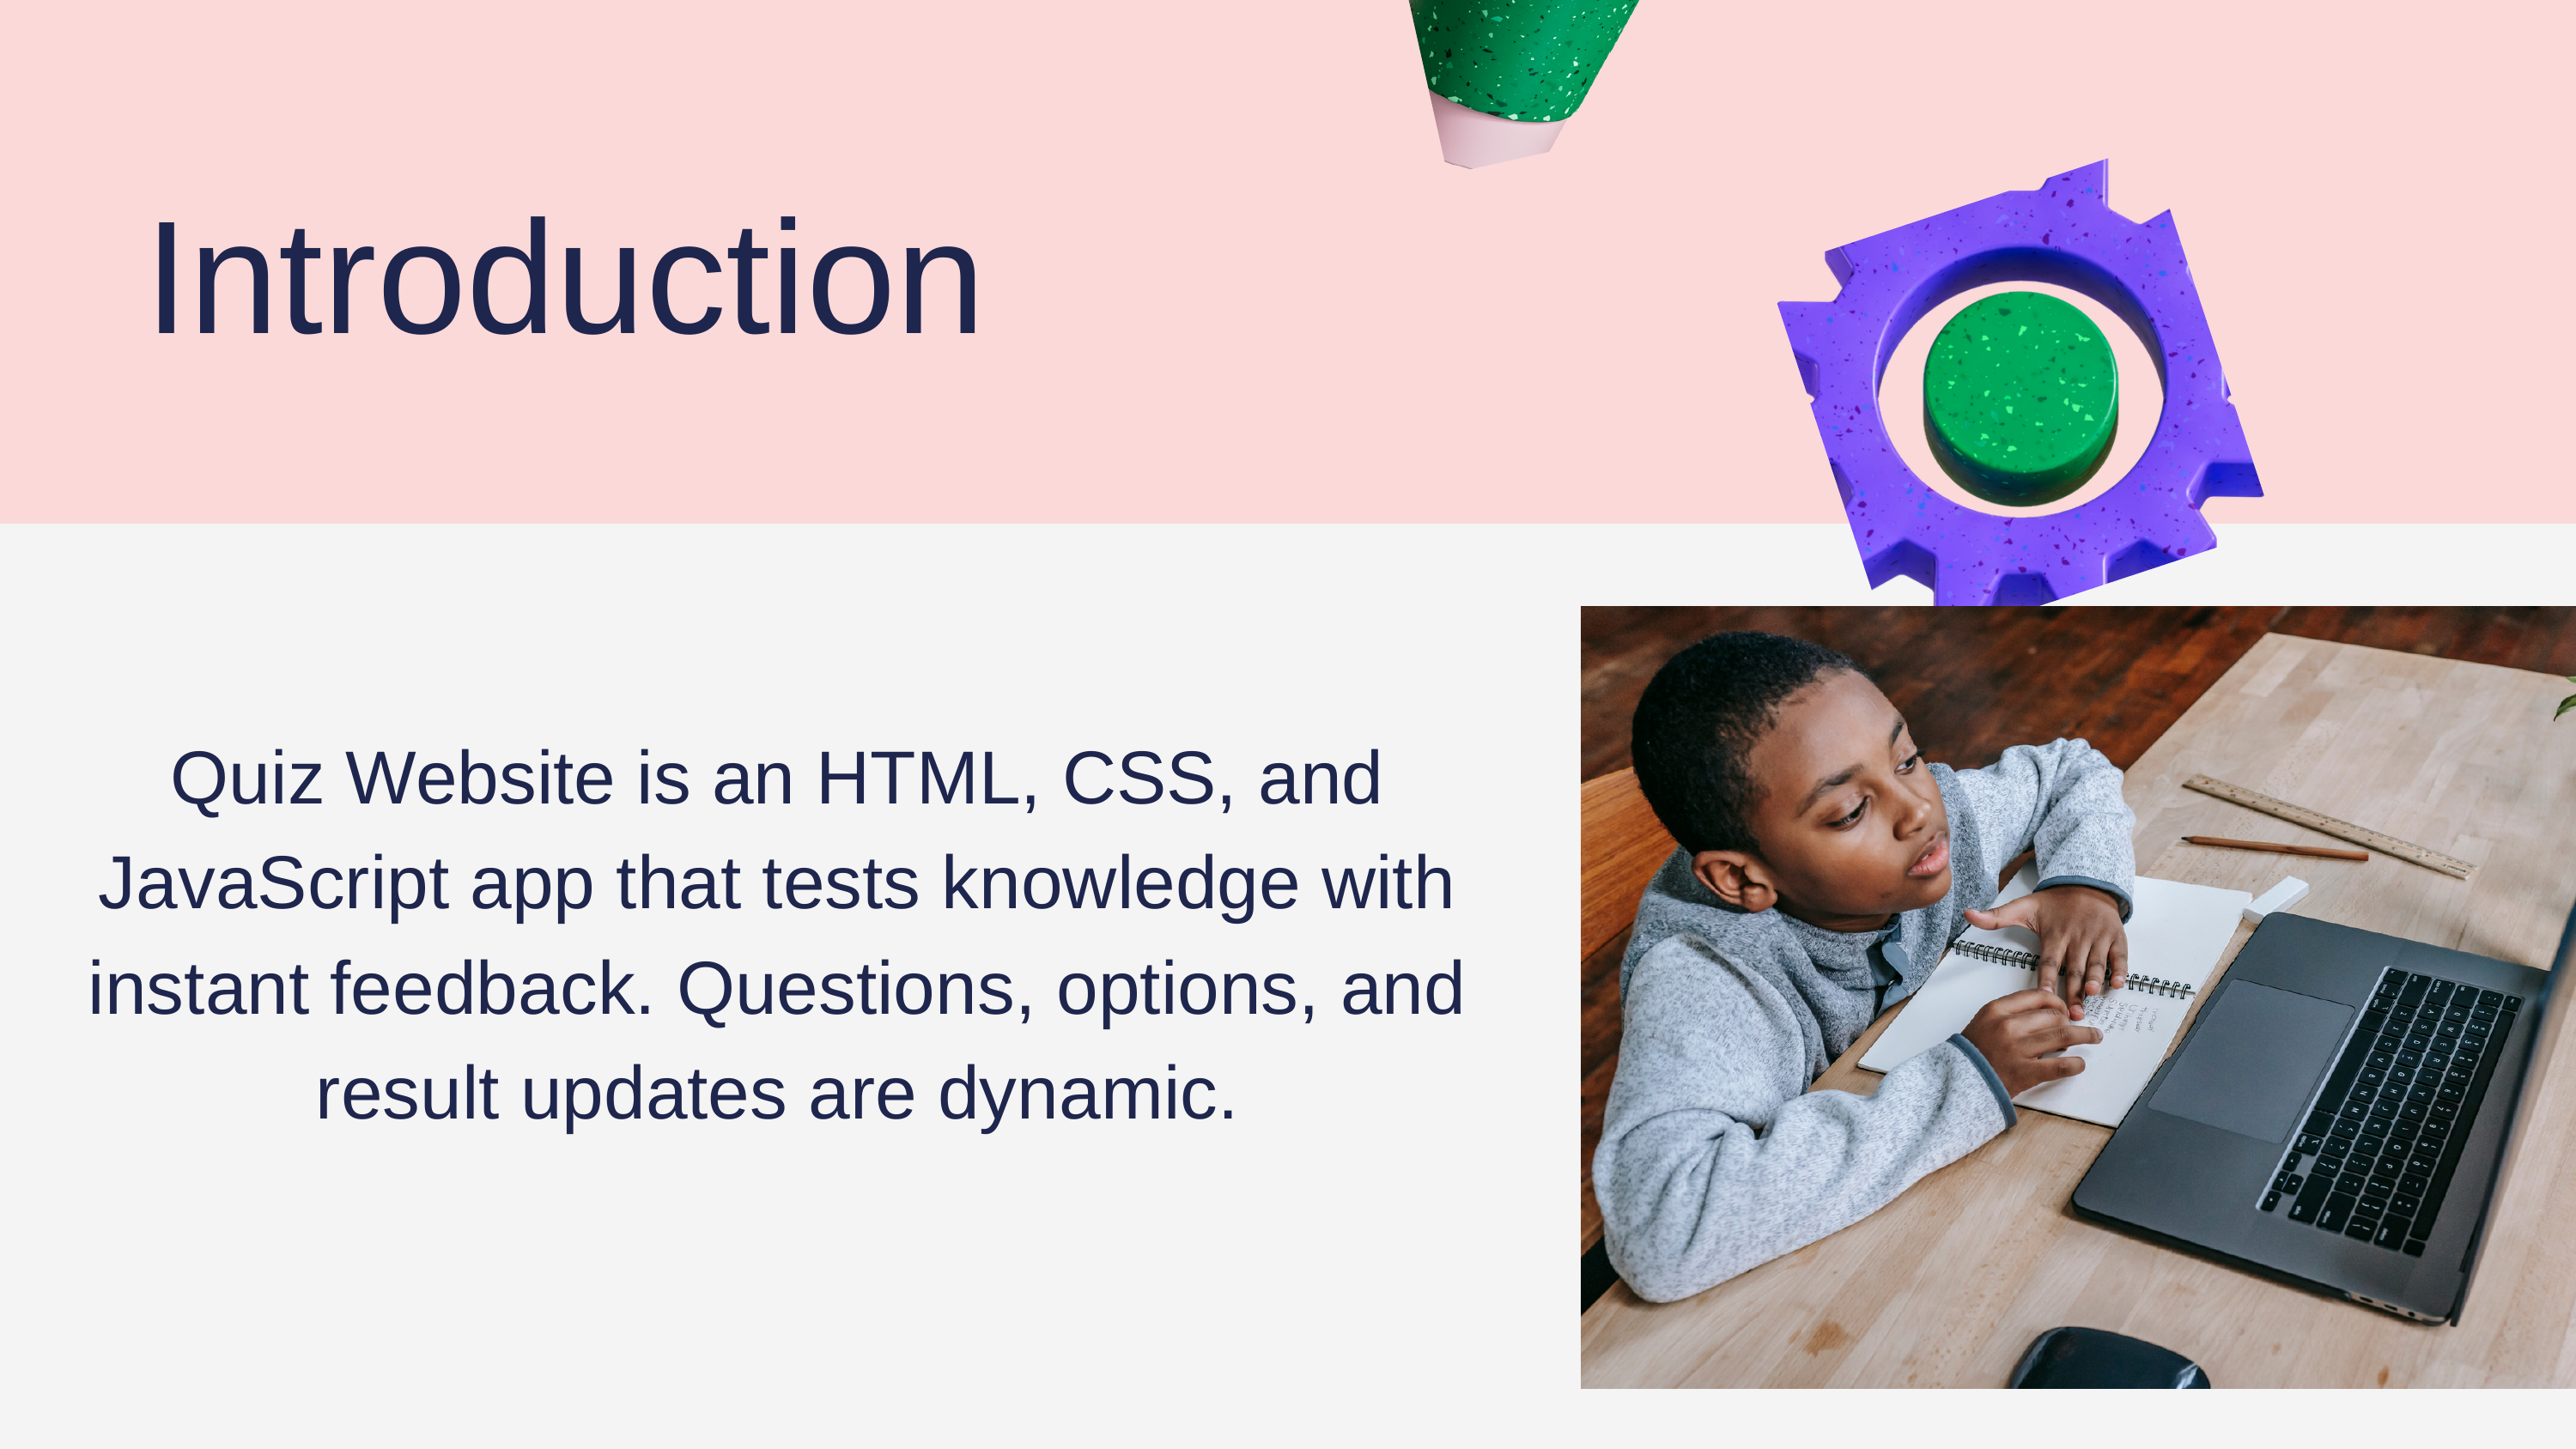

Introduction

Quiz Website is an HTML, CSS, and JavaScript app that tests knowledge with instant feedback. Questions, options, and result updates are dynamic.